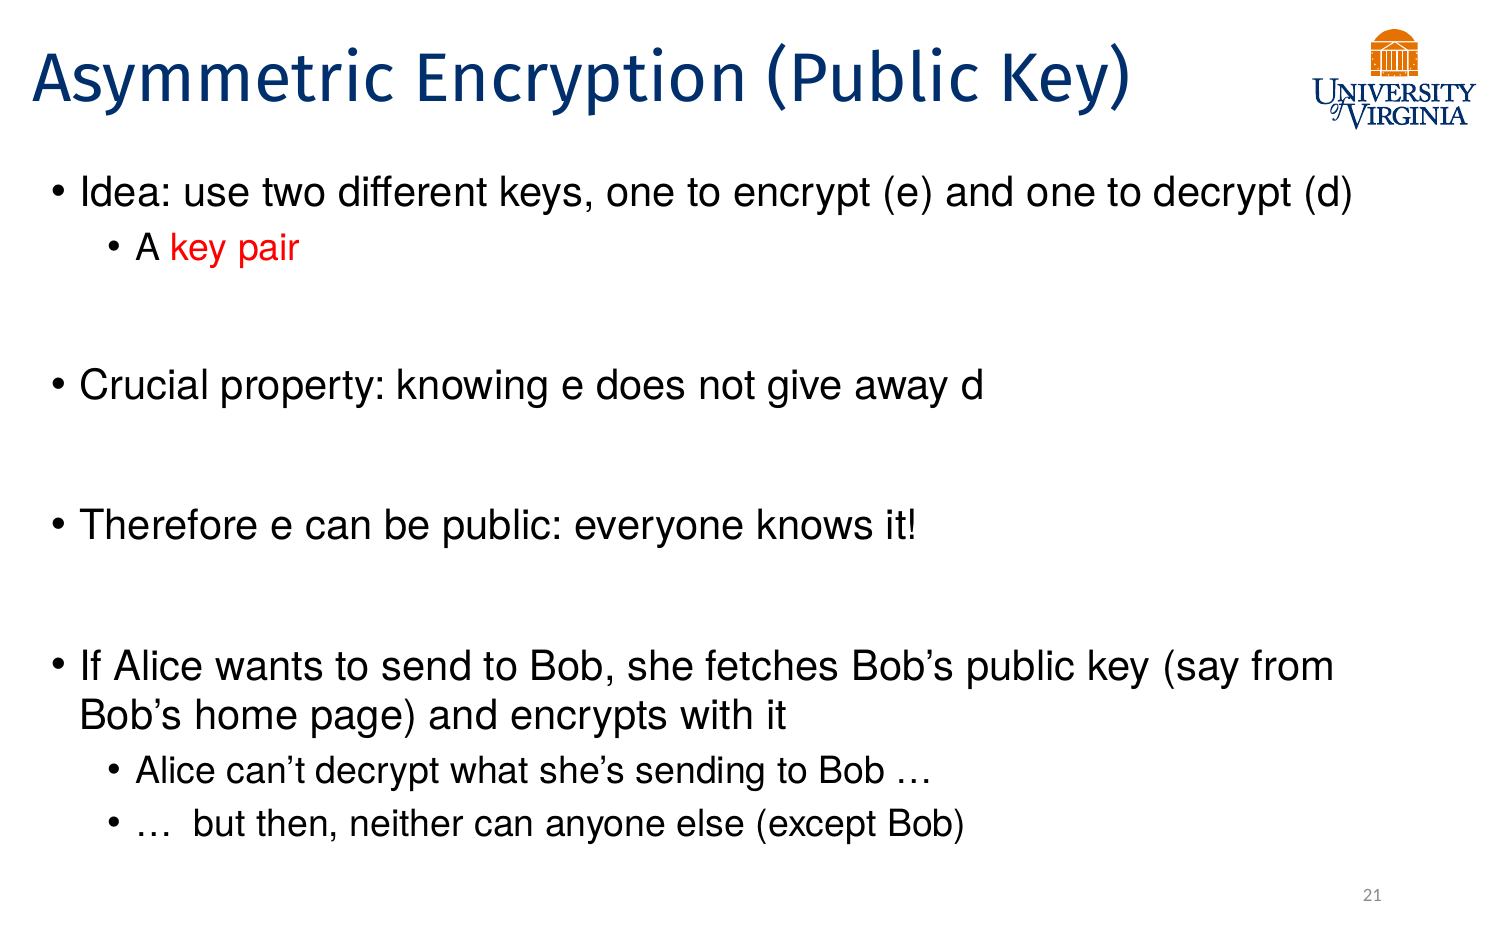

# Asymmetric Encryption (Public Key)
Idea: use two different keys, one to encrypt (e) and one to decrypt (d)
A key pair

Crucial property: knowing e does not give away d

Therefore e can be public: everyone knows it!

If Alice wants to send to Bob, she fetches Bob’s public key (say from Bob’s home page) and encrypts with it
Alice can’t decrypt what she’s sending to Bob …
…  but then, neither can anyone else (except Bob)
21